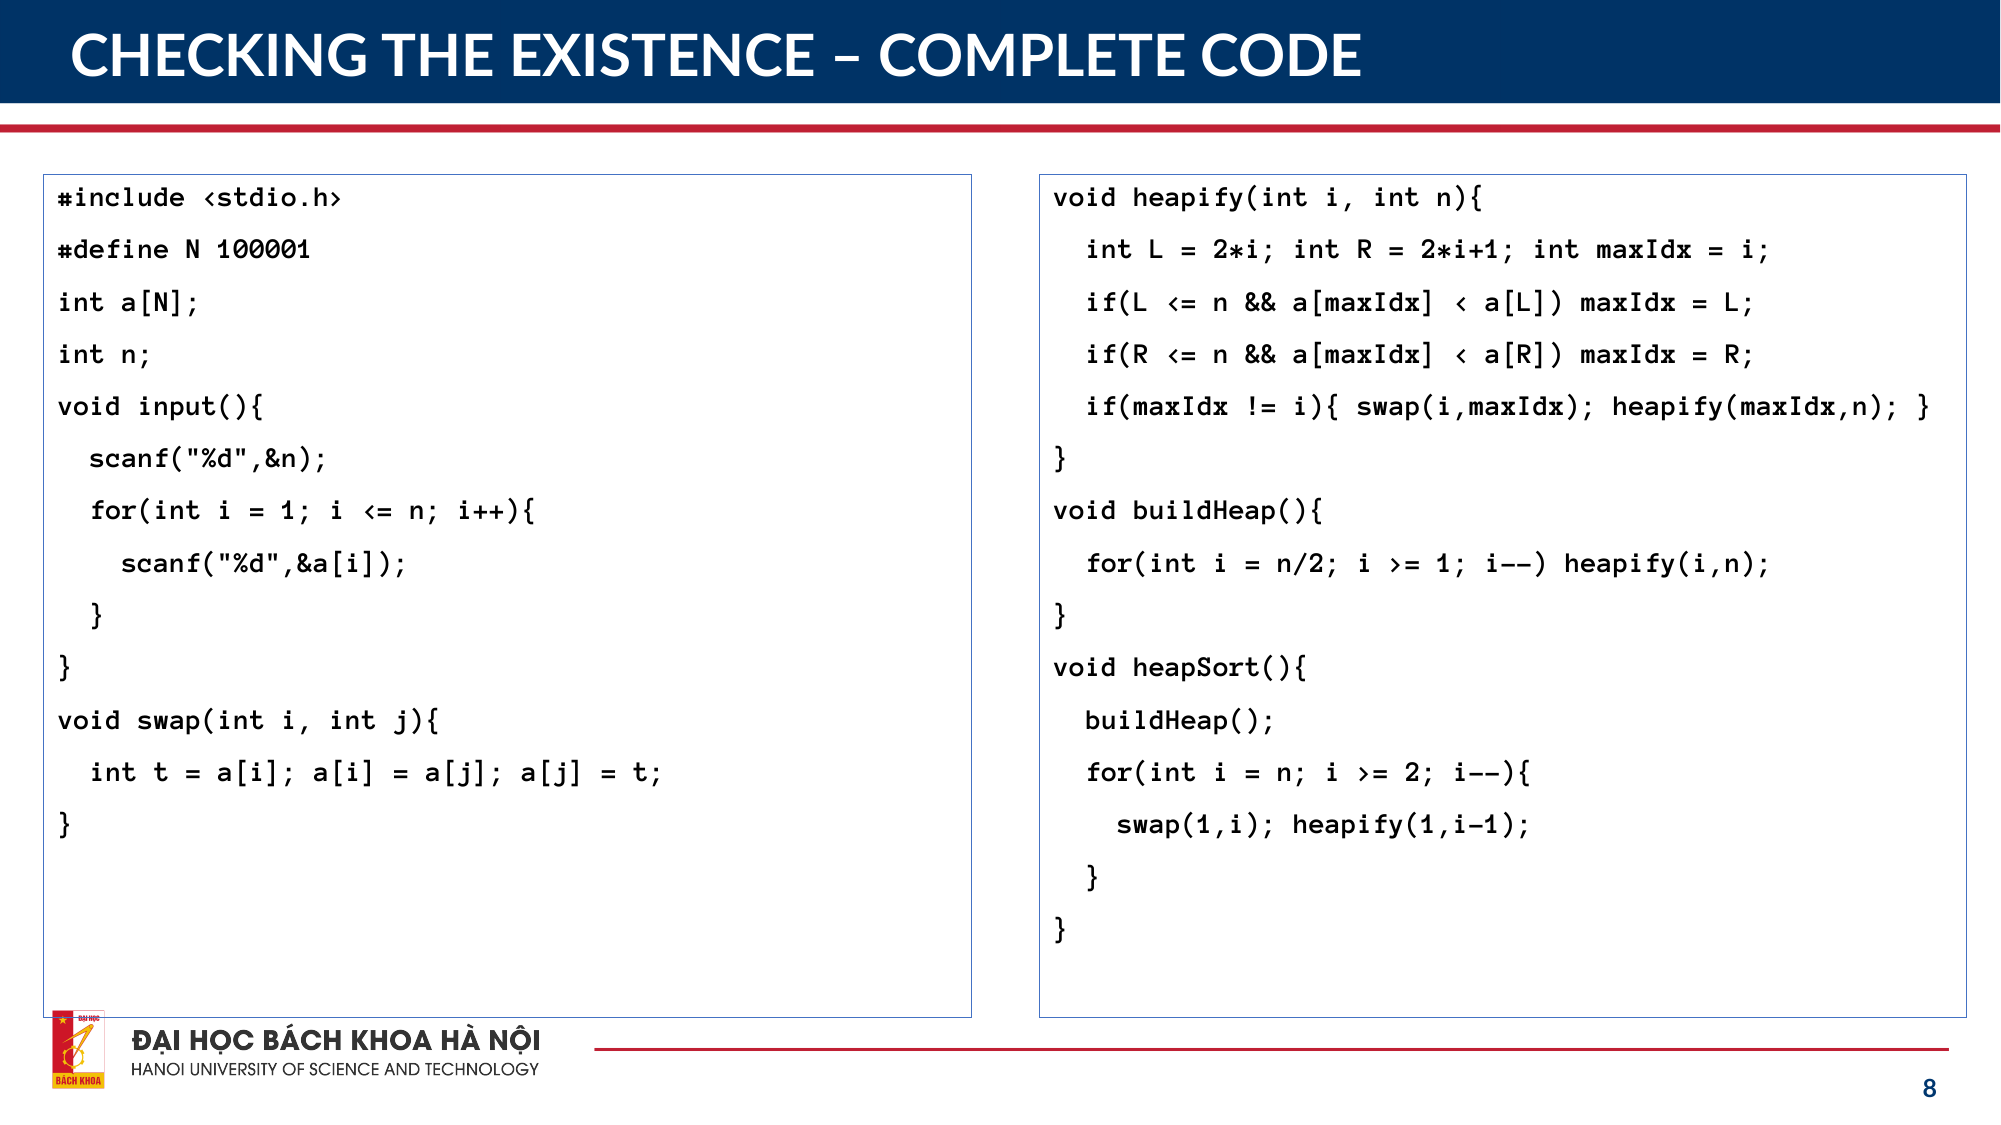

# CHECKING THE EXISTENCE – COMPLETE CODE
#include <stdio.h>
#define N 100001
int a[N];
int n;
void input(){
  scanf("%d",&n);
  for(int i = 1; i <= n; i++){
    scanf("%d",&a[i]);
  }
}
void swap(int i, int j){
  int t = a[i]; a[i] = a[j]; a[j] = t;
}
void heapify(int i, int n){
  int L = 2*i; int R = 2*i+1; int maxIdx = i;
  if(L <= n && a[maxIdx] < a[L]) maxIdx = L;
  if(R <= n && a[maxIdx] < a[R]) maxIdx = R;
  if(maxIdx != i){ swap(i,maxIdx); heapify(maxIdx,n); }
}
void buildHeap(){
  for(int i = n/2; i >= 1; i--) heapify(i,n);
}
void heapSort(){
  buildHeap();
  for(int i = n; i >= 2; i--){
    swap(1,i); heapify(1,i-1);
  }
}
8